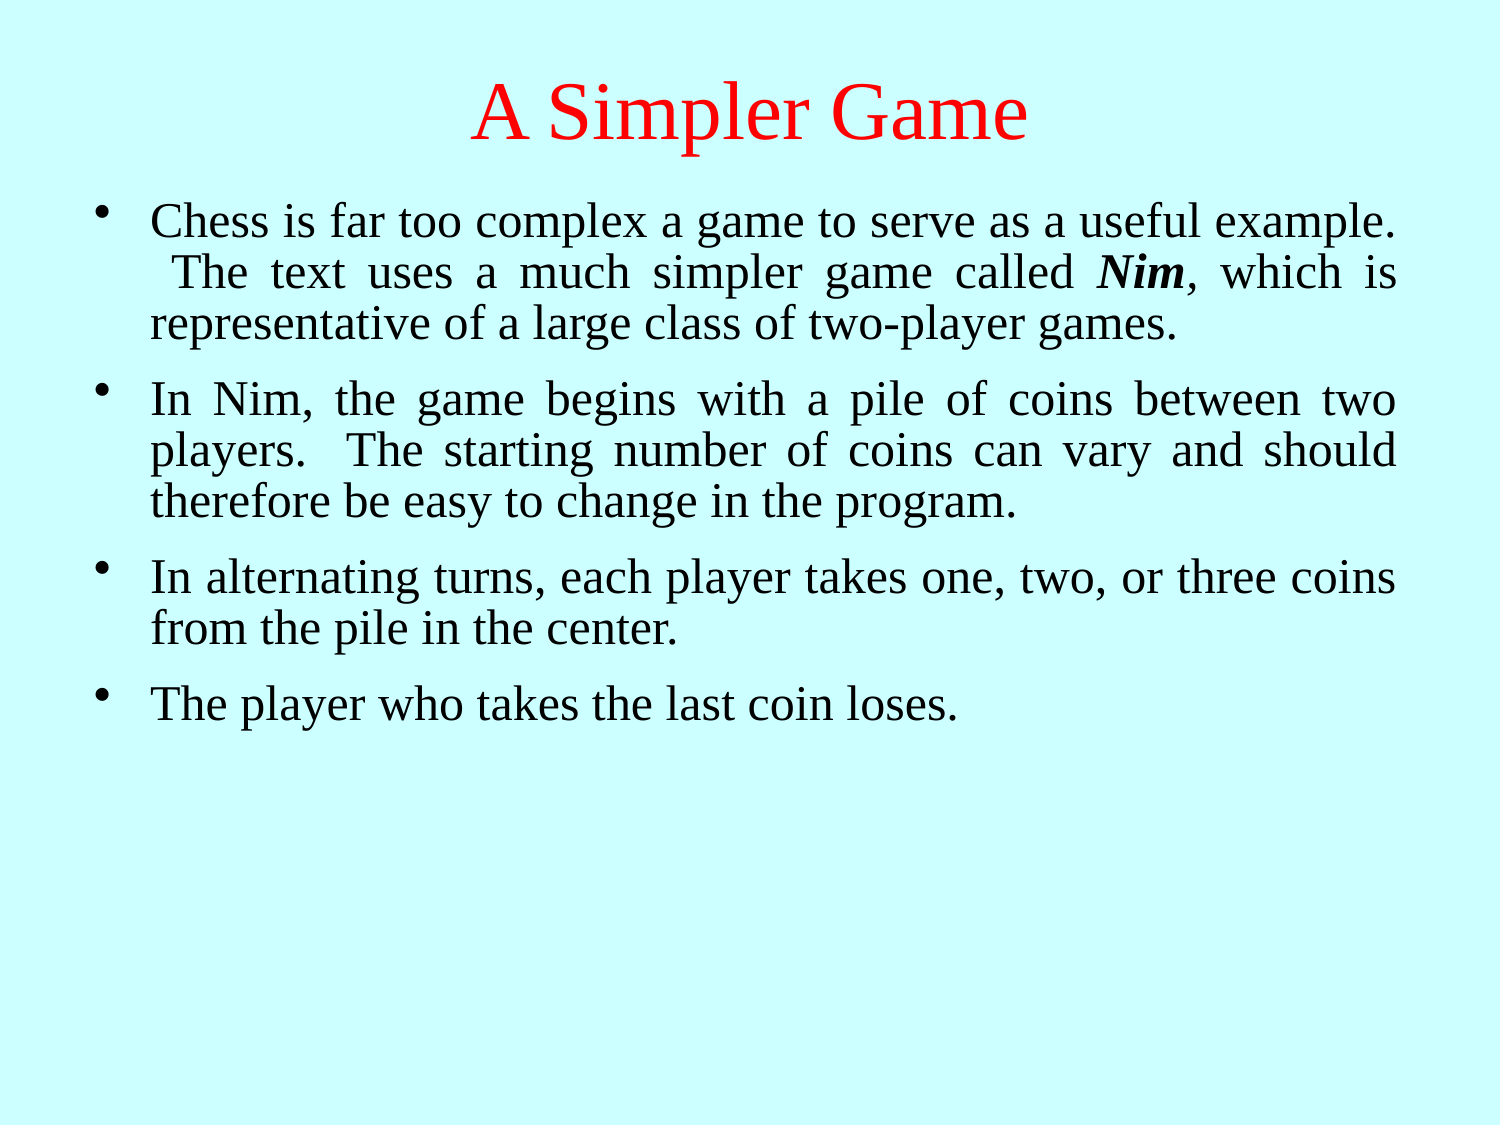

# A Simpler Game
Chess is far too complex a game to serve as a useful example.  The text uses a much simpler game called Nim, which is representative of a large class of two-player games.
In Nim, the game begins with a pile of coins between two players.  The starting number of coins can vary and should therefore be easy to change in the program.
In alternating turns, each player takes one, two, or three coins from the pile in the center.
The player who takes the last coin loses.